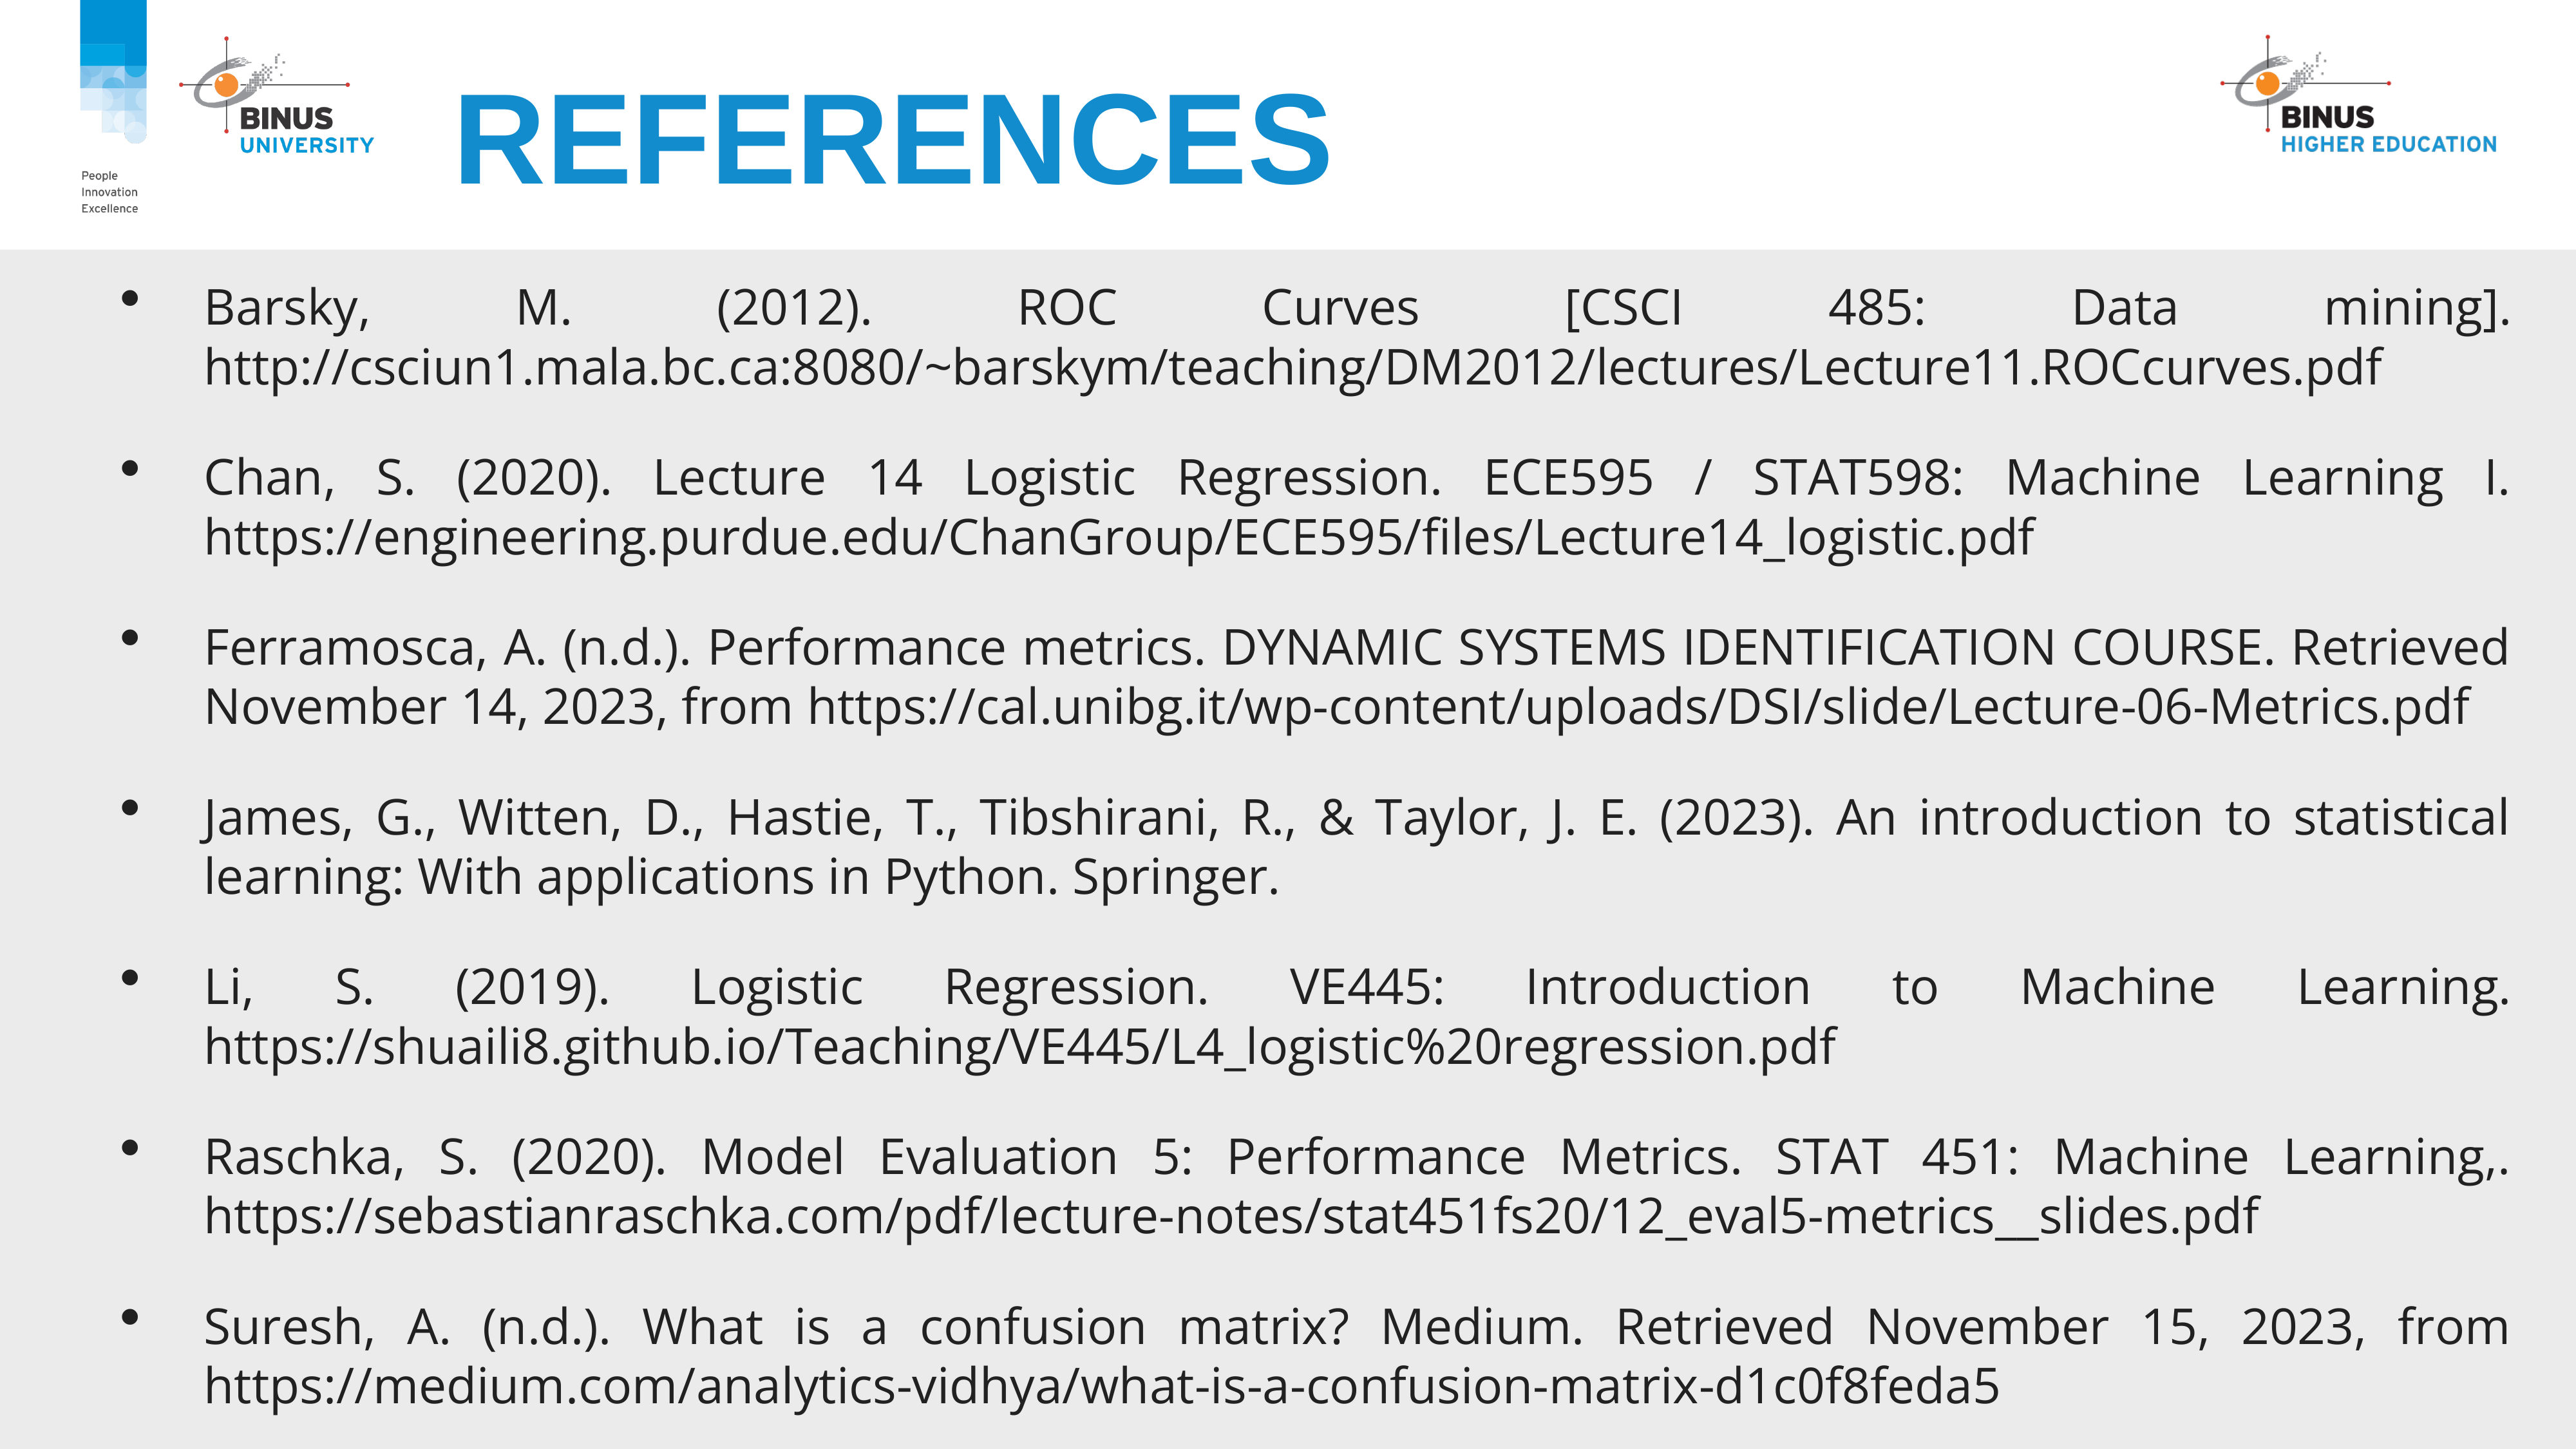

# References
Barsky, M. (2012). ROC Curves [CSCI 485: Data mining]. http://csciun1.mala.bc.ca:8080/~barskym/teaching/DM2012/lectures/Lecture11.ROCcurves.pdf
Chan, S. (2020). Lecture 14 Logistic Regression. ECE595 / STAT598: Machine Learning I. https://engineering.purdue.edu/ChanGroup/ECE595/files/Lecture14_logistic.pdf
Ferramosca, A. (n.d.). Performance metrics. DYNAMIC SYSTEMS IDENTIFICATION COURSE. Retrieved November 14, 2023, from https://cal.unibg.it/wp-content/uploads/DSI/slide/Lecture-06-Metrics.pdf
James, G., Witten, D., Hastie, T., Tibshirani, R., & Taylor, J. E. (2023). An introduction to statistical learning: With applications in Python. Springer.
Li, S. (2019). Logistic Regression. VE445: Introduction to Machine Learning. https://shuaili8.github.io/Teaching/VE445/L4_logistic%20regression.pdf
Raschka, S. (2020). Model Evaluation 5: Performance Metrics. STAT 451: Machine Learning,. https://sebastianraschka.com/pdf/lecture-notes/stat451fs20/12_eval5-metrics__slides.pdf
Suresh, A. (n.d.). What is a confusion matrix? Medium. Retrieved November 15, 2023, from https://medium.com/analytics-vidhya/what-is-a-confusion-matrix-d1c0f8feda5